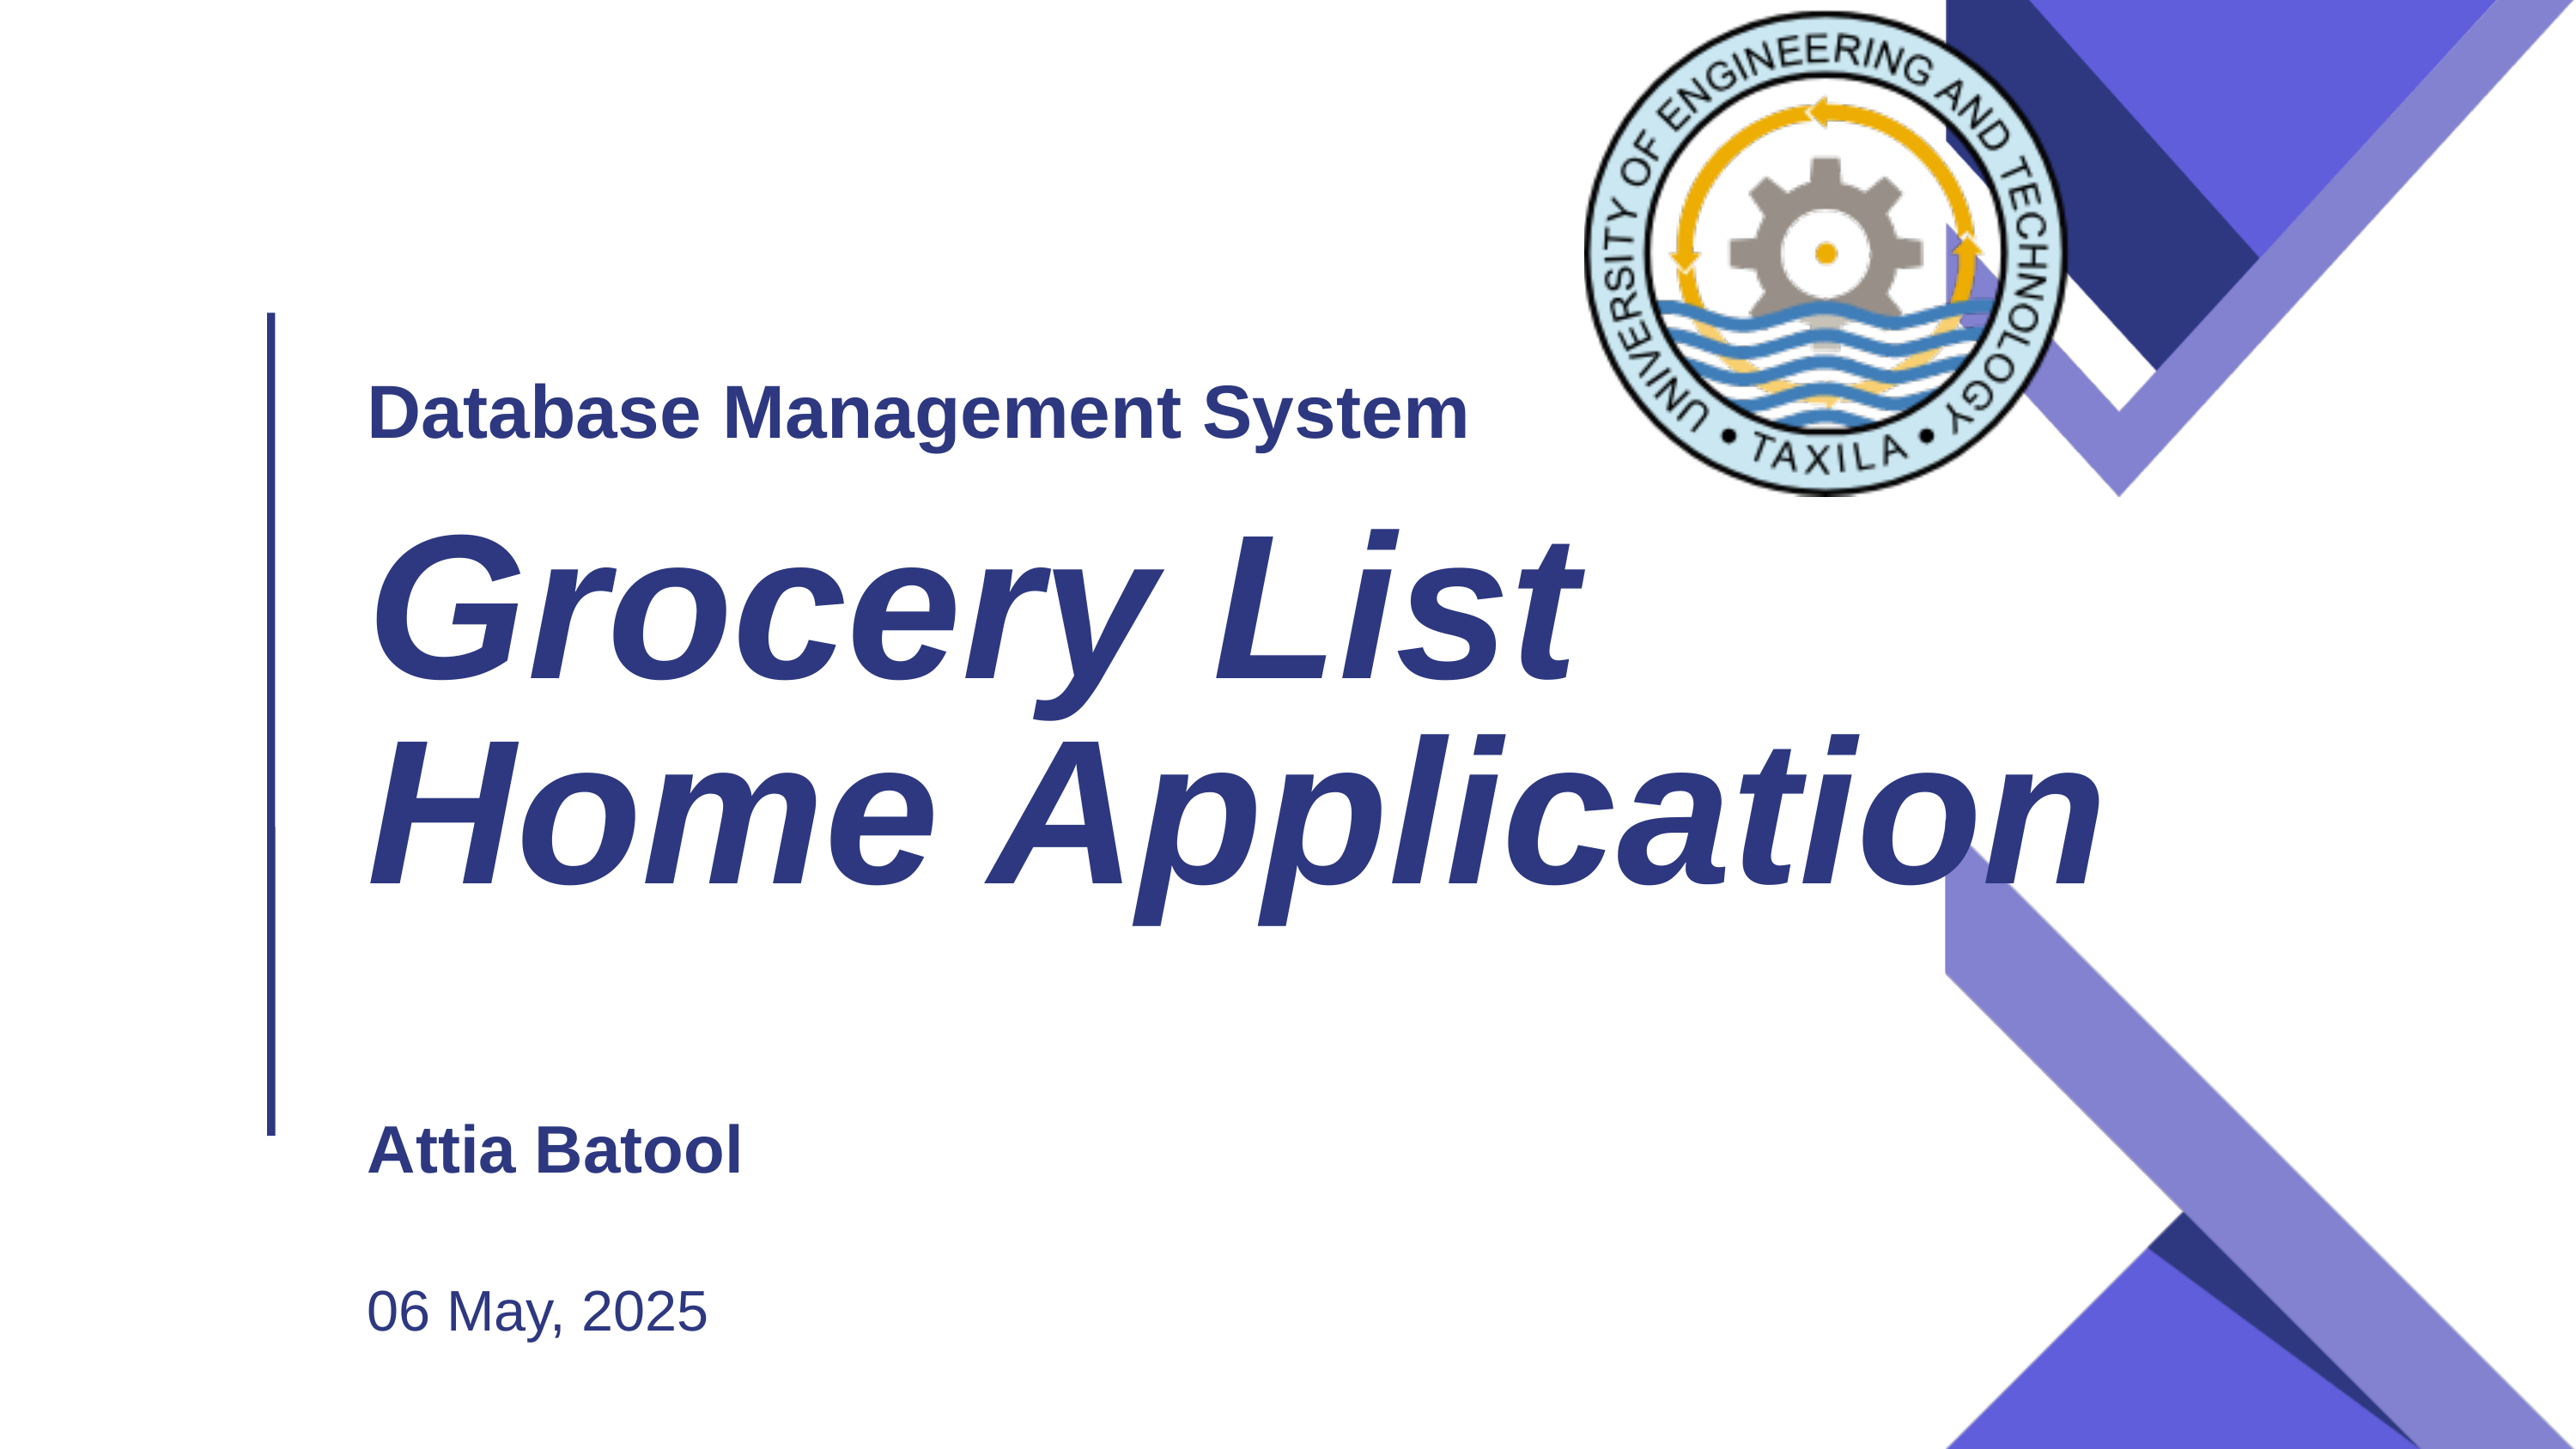

Database Management System
Grocery List Home Application

Attia Batool

06 May, 2025